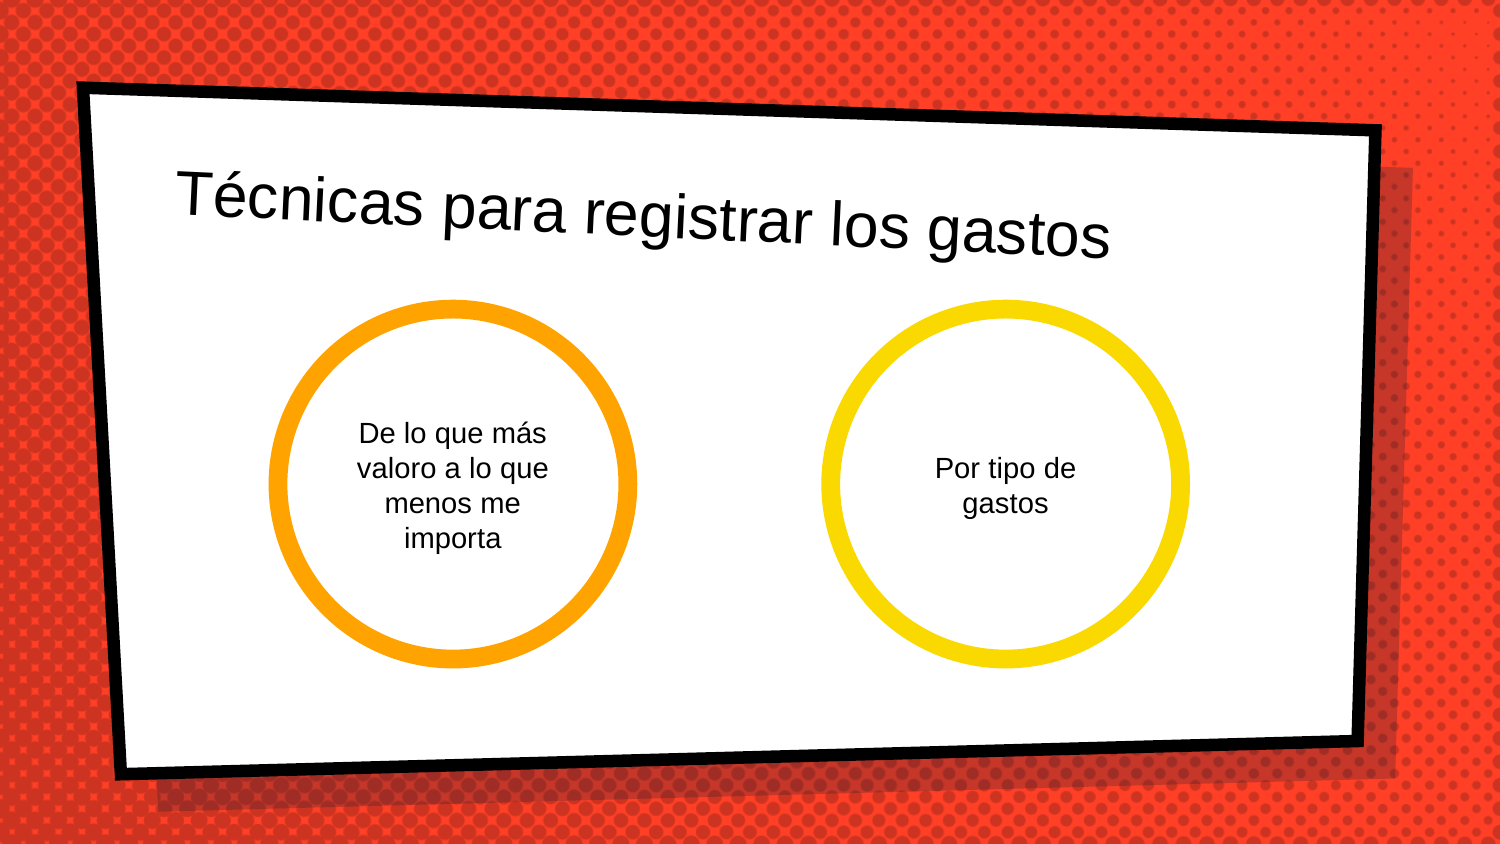

# Técnicas para registrar los gastos
De lo que más valoro a lo que menos me importa
Por tipo de gastos